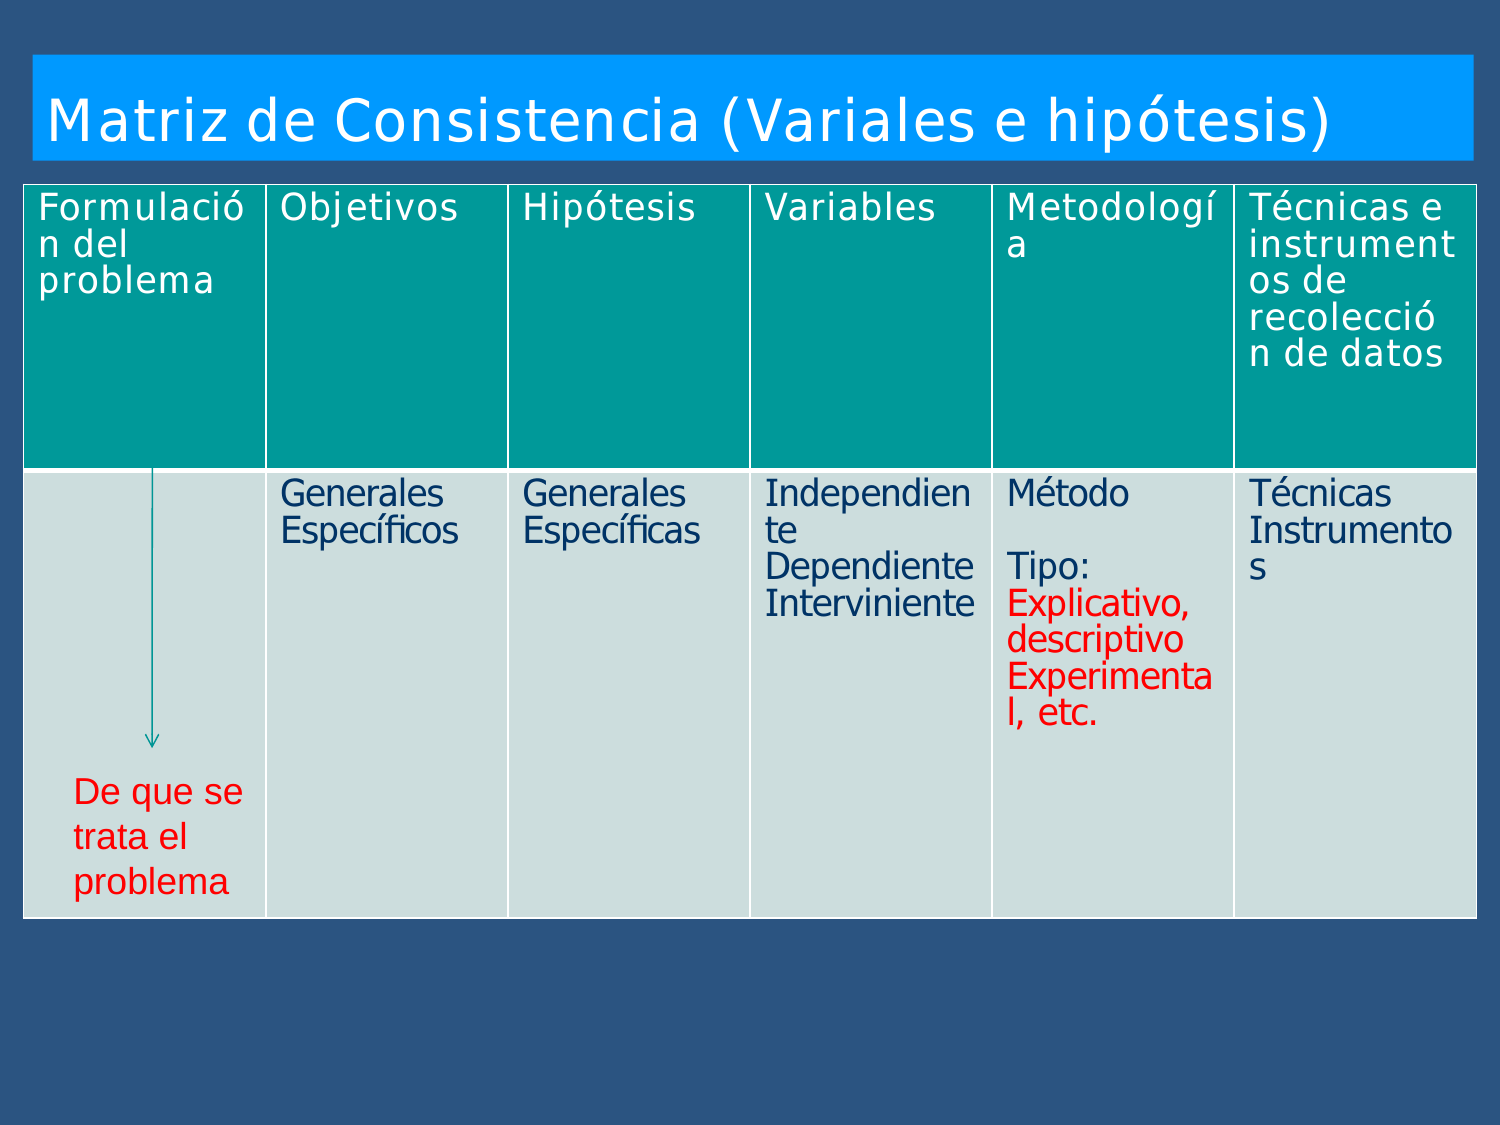

Matriz de Consistencia (Variales e hipótesis)
| Formulación del problema | Objetivos | Hipótesis | Variables | Metodología | Técnicas e instrumentos de recolección de datos |
| --- | --- | --- | --- | --- | --- |
|  | Generales Específicos | Generales Específicas | Independiente Dependiente Interviniente | Método Tipo: Explicativo, descriptivo Experimental, etc. | Técnicas Instrumentos |
De que se trata el problema